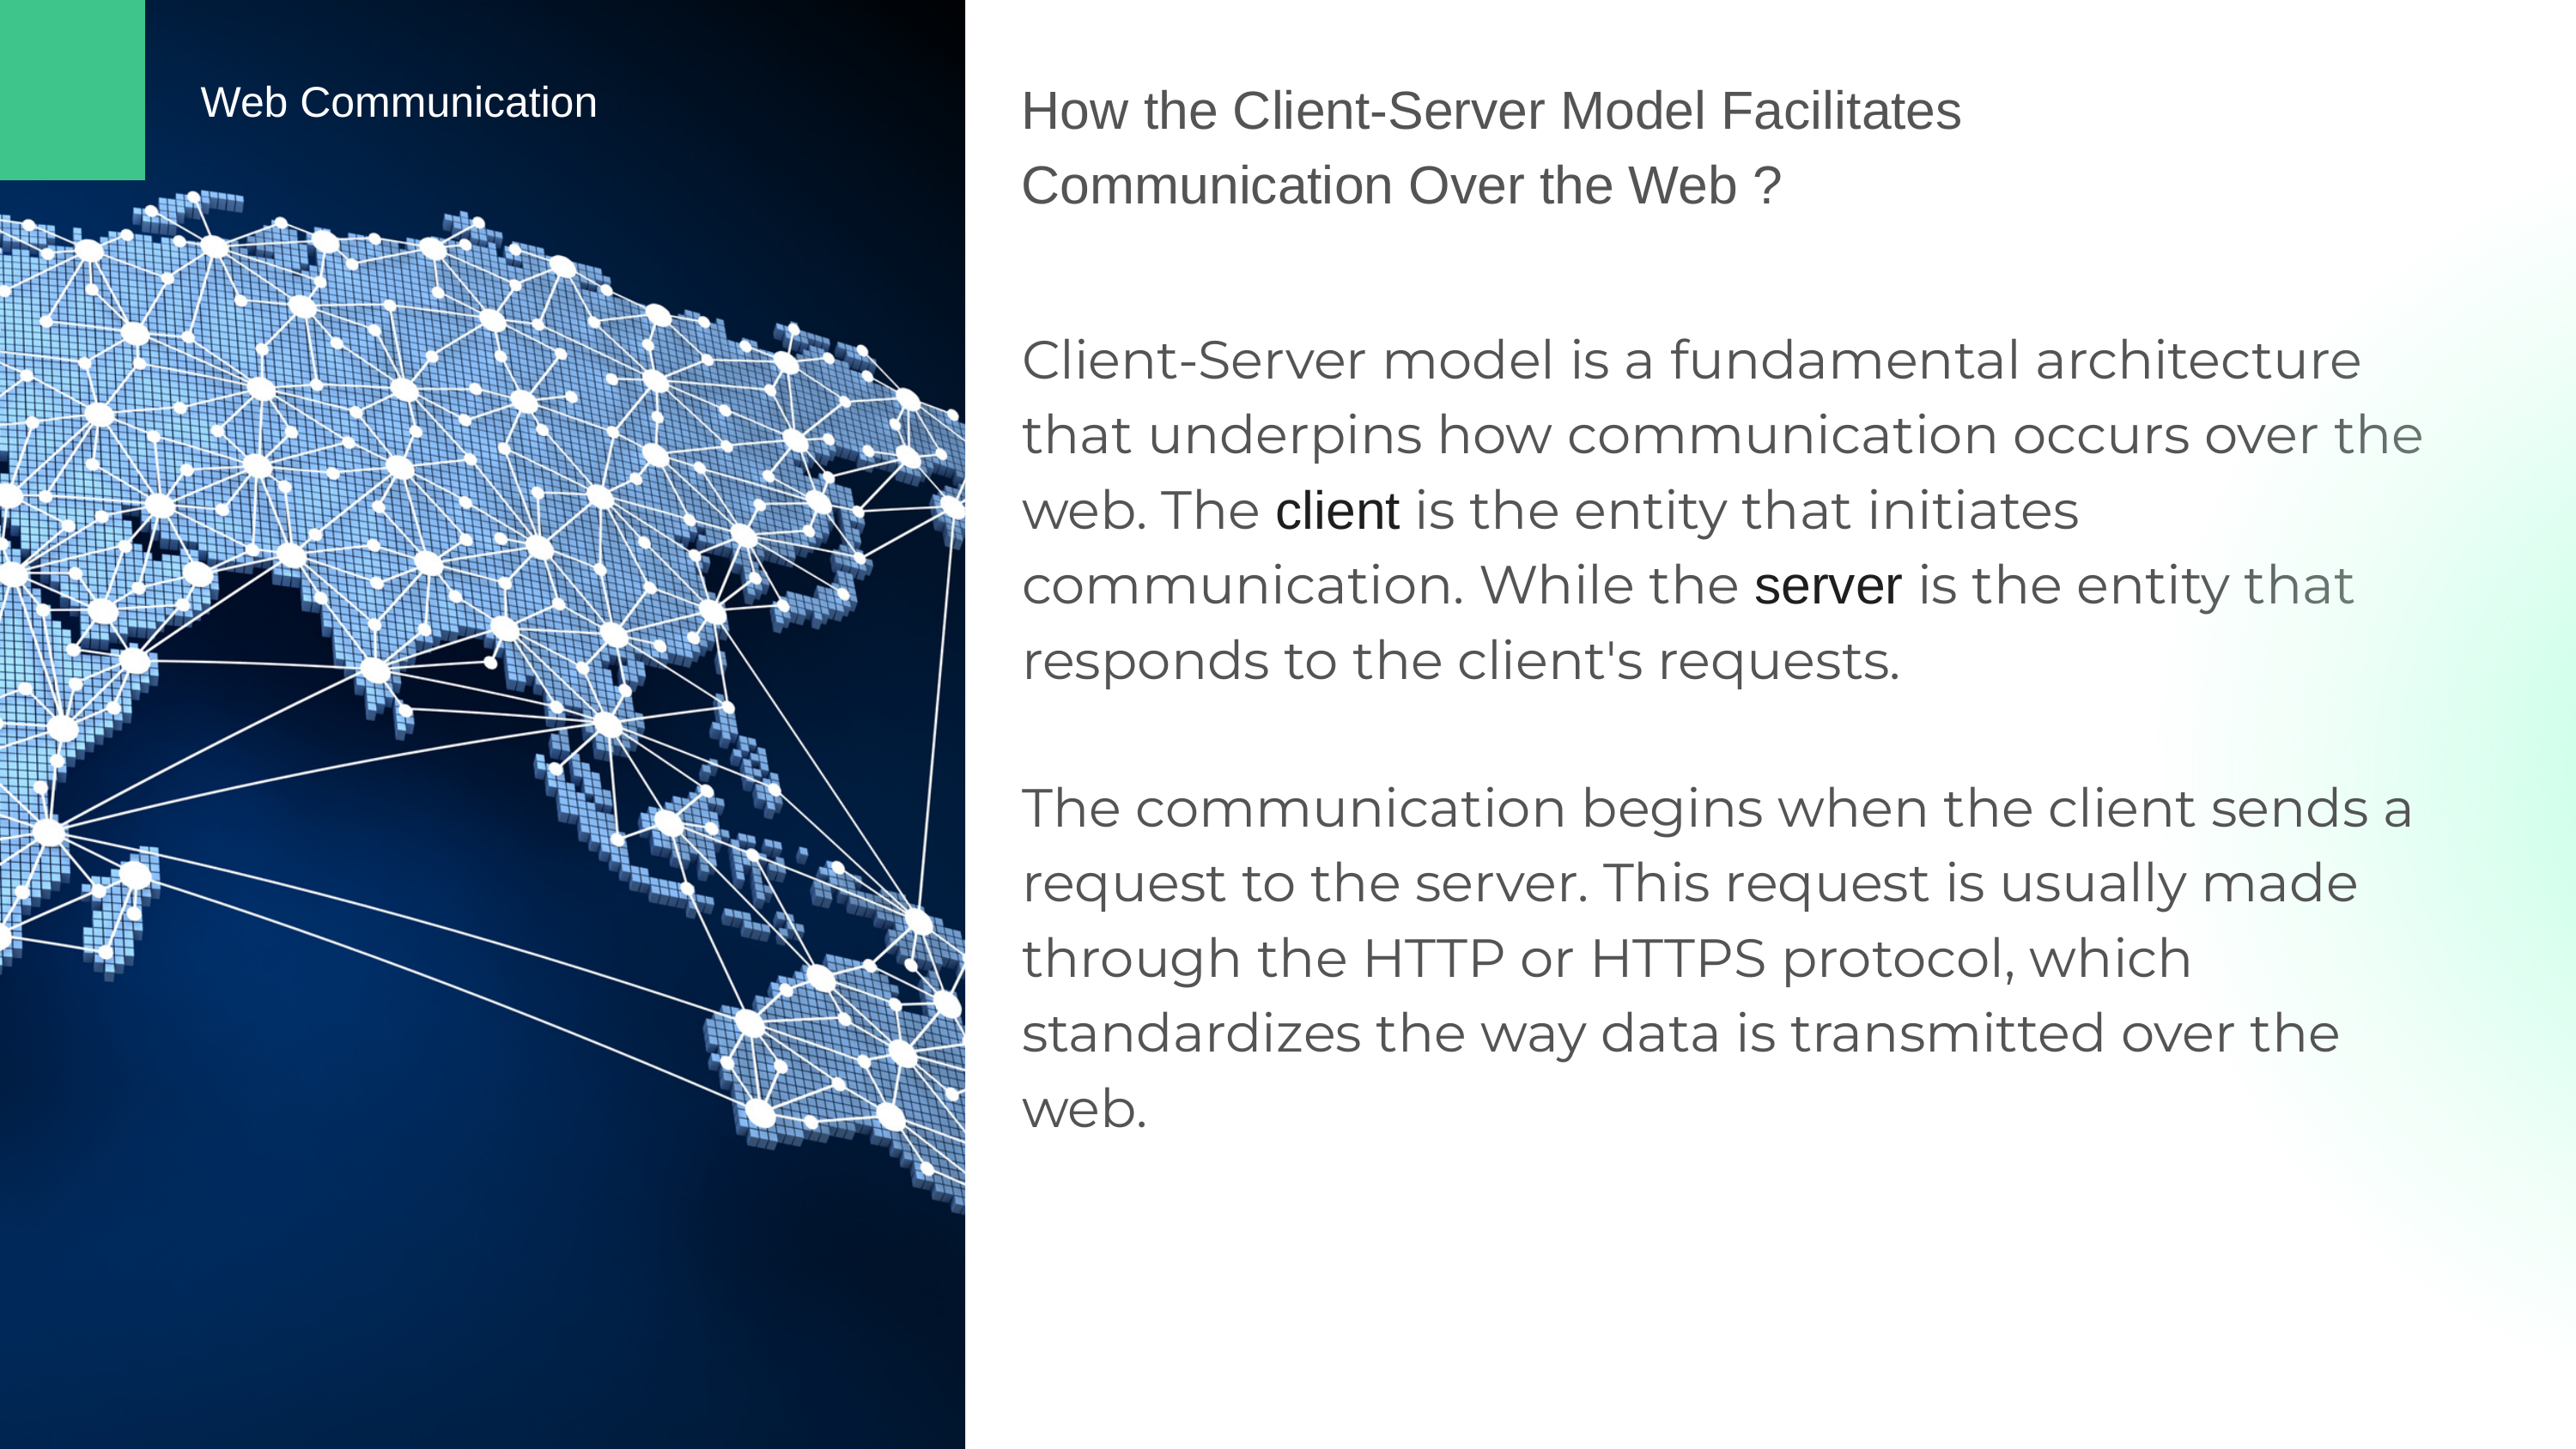

How the Client-Server Model Facilitates Communication Over the Web ?
Web Communication

Client-Server model is a fundamental architecture that underpins how communication occurs over the web. The client is the entity that initiates communication. While the server is the entity that responds to the client's requests.
The communication begins when the client sends a request to the server. This request is usually made through the HTTP or HTTPS protocol, which standardizes the way data is transmitted over the web.